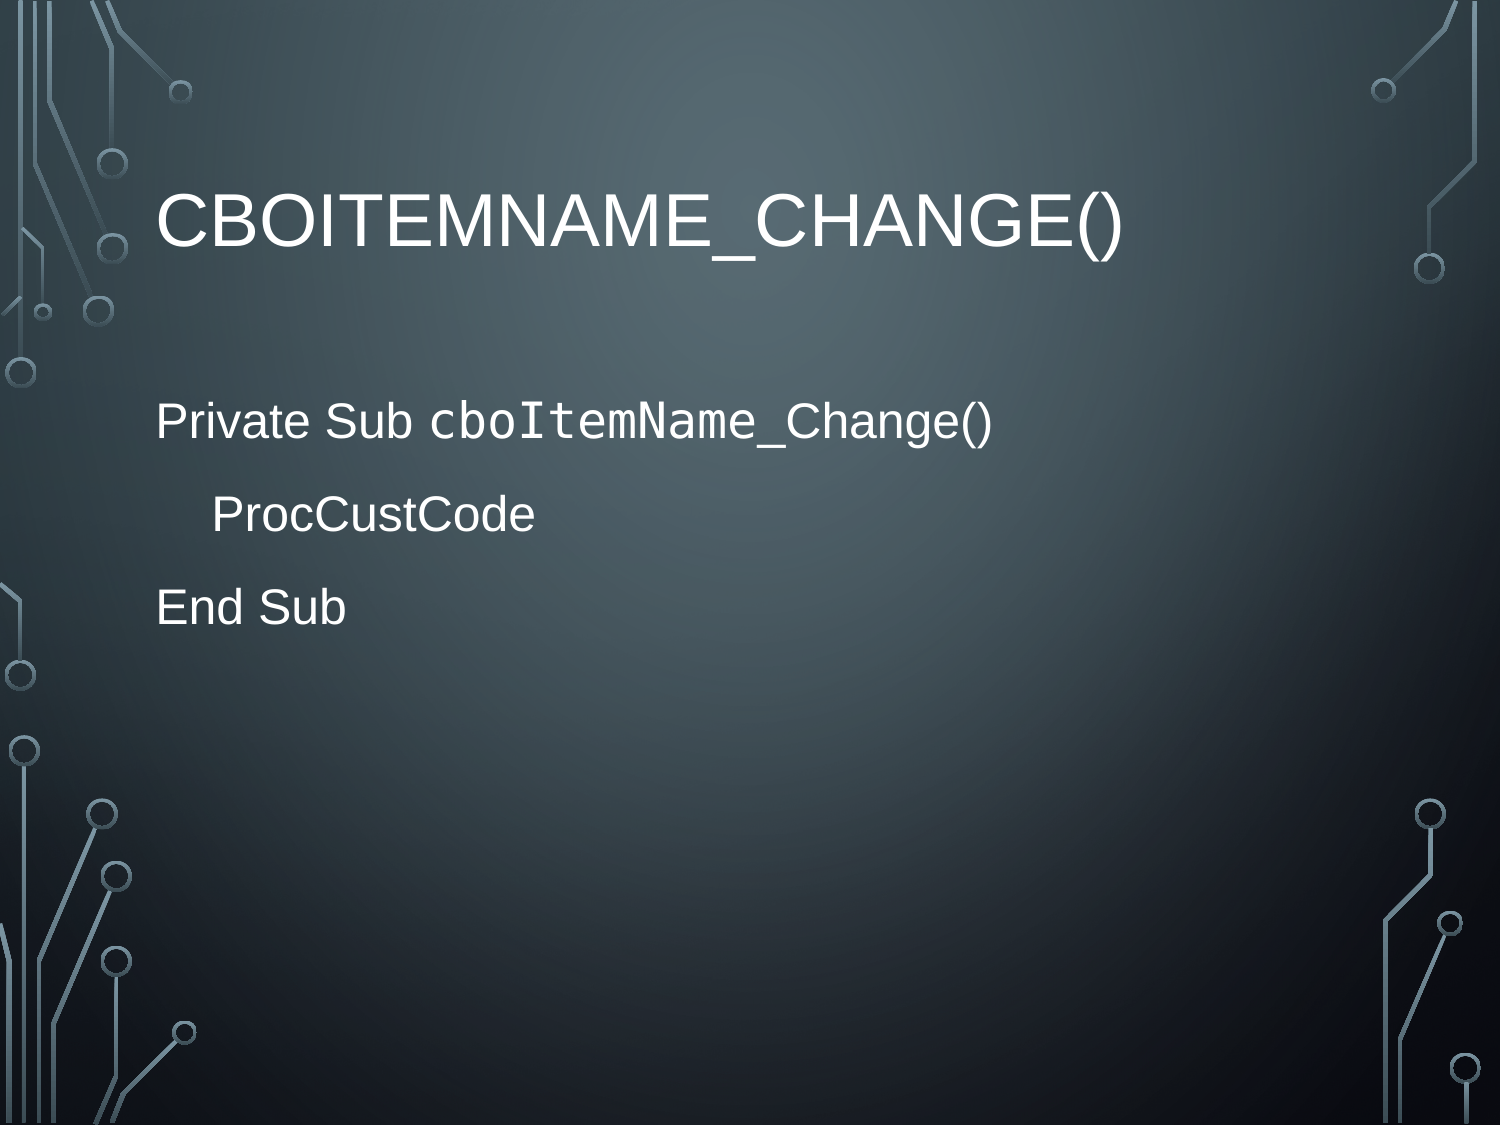

# Cboitemname_change()
Private Sub cboItemName_Change()
    ProcCustCode
End Sub